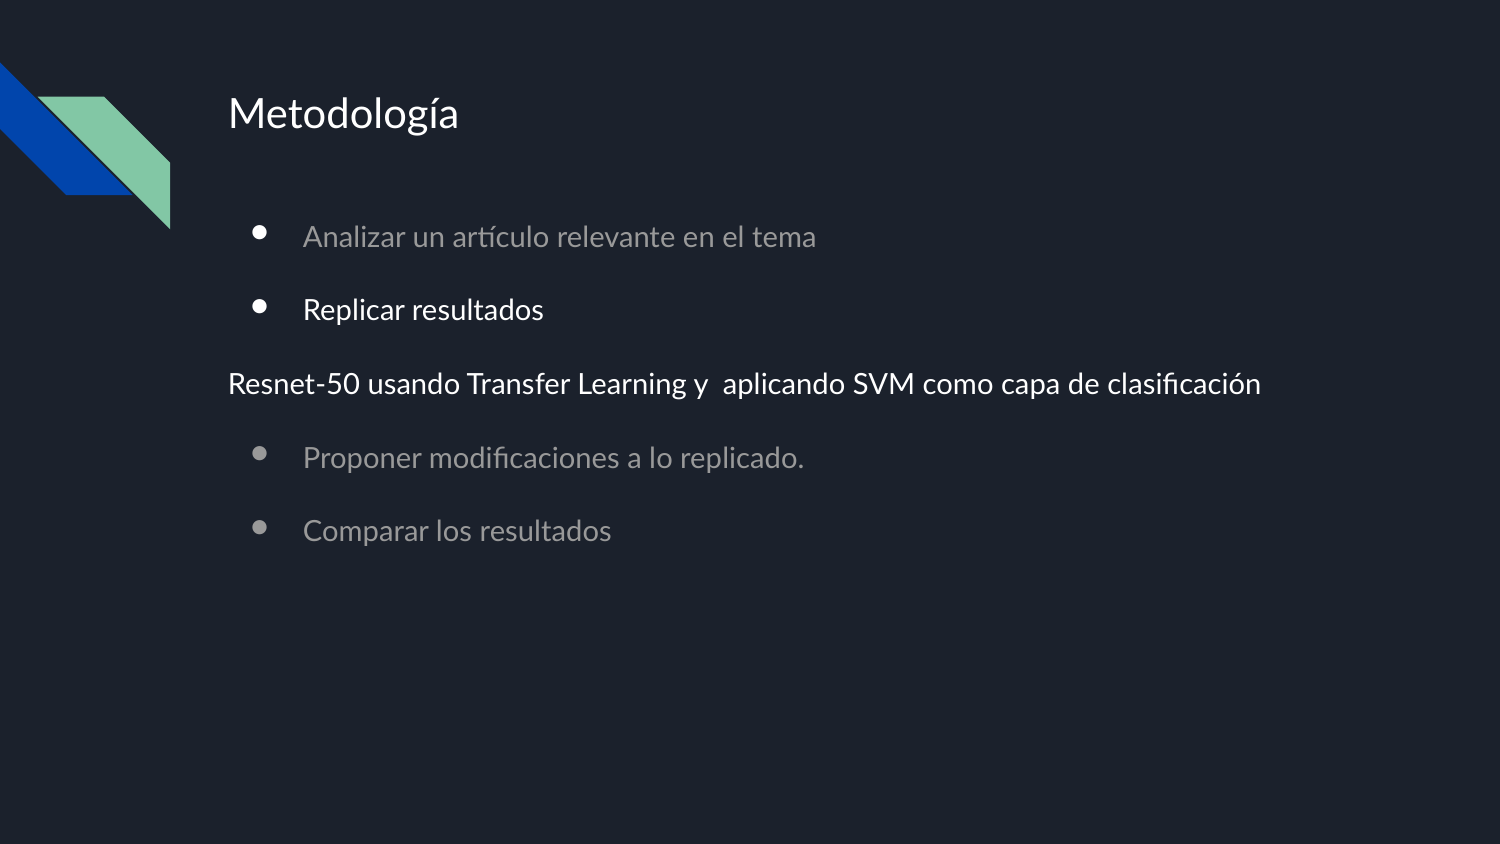

# Metodología
Analizar un artículo relevante en el tema

Replicar resultados

Resnet-50 usando Transfer Learning y  aplicando SVM como capa de clasificación

Proponer modificaciones a lo replicado.

Comparar los resultados